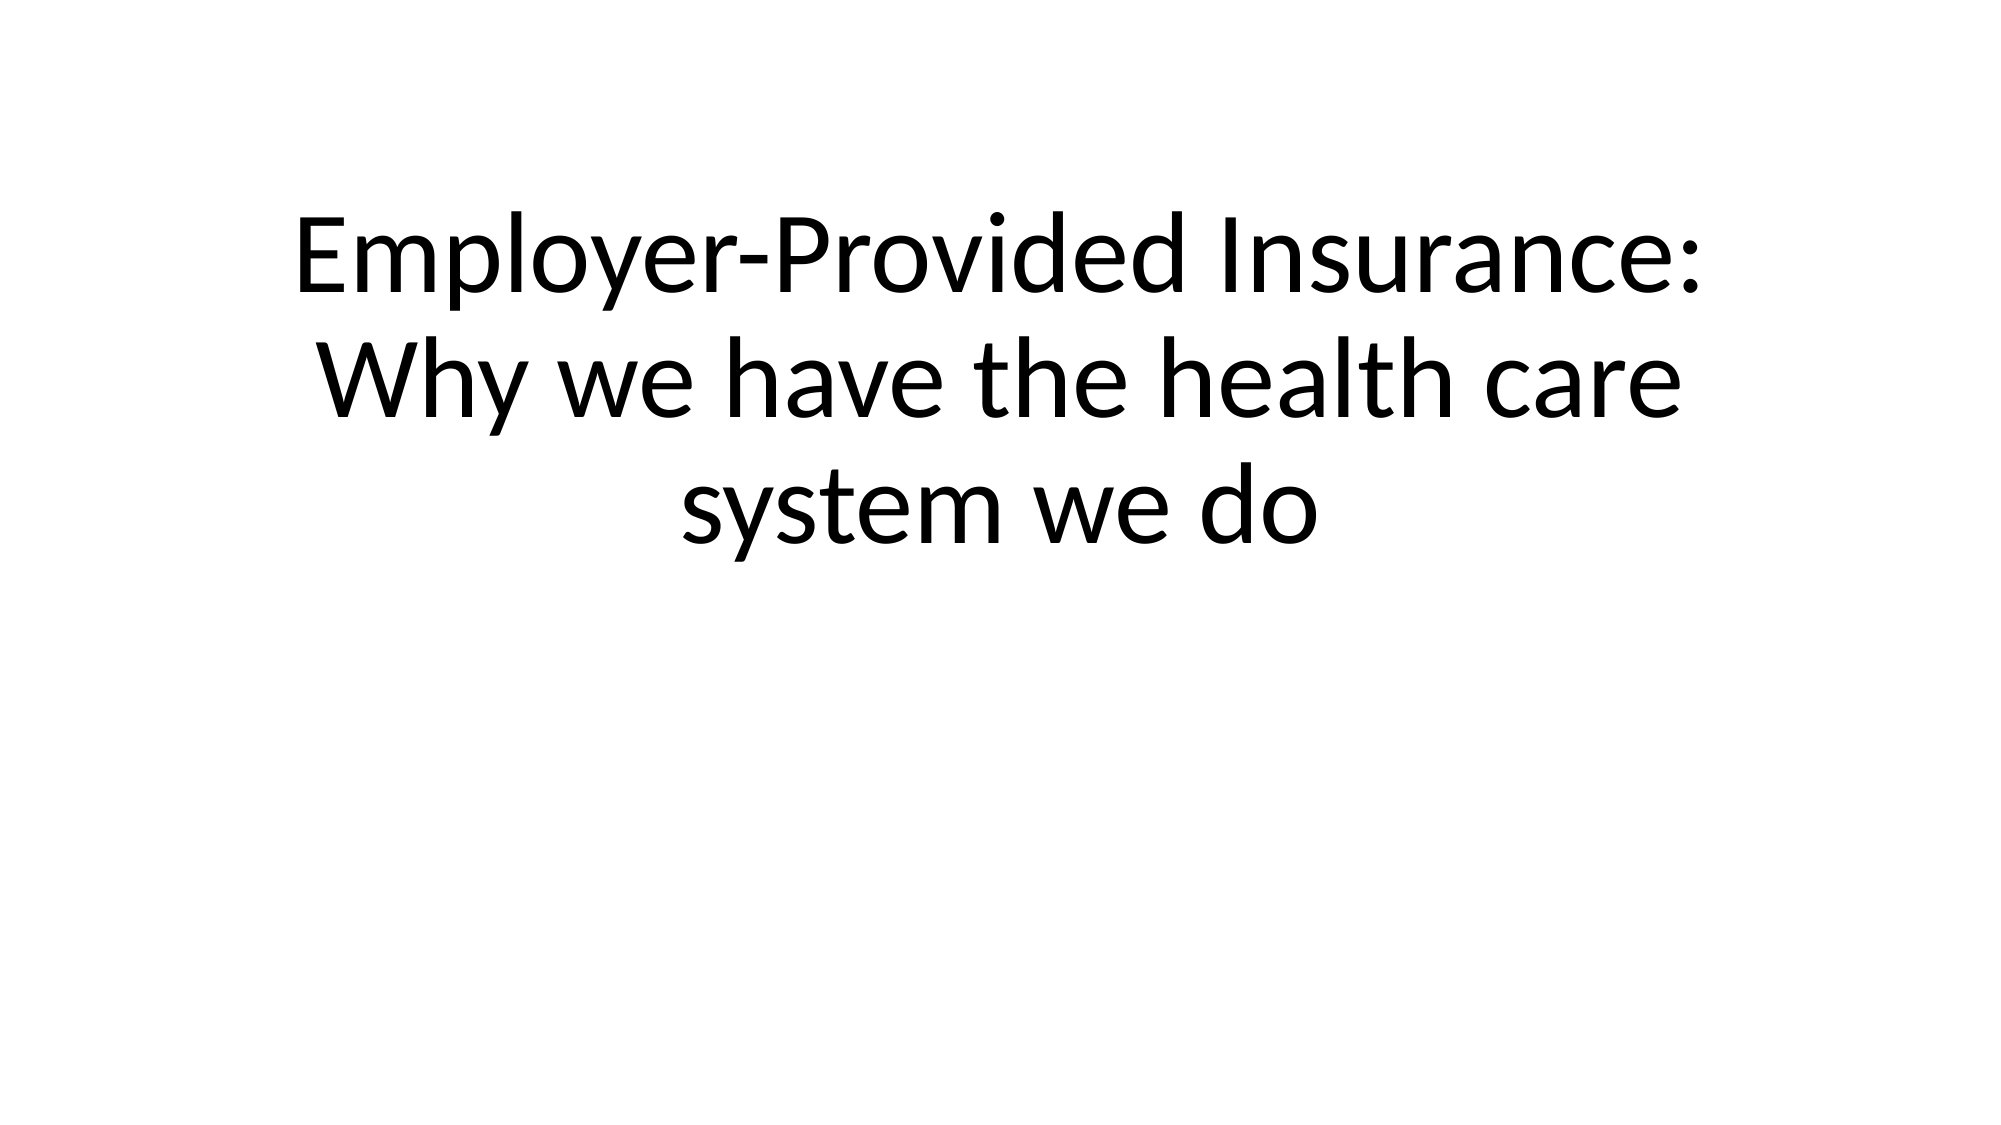

# Employer-Provided Insurance: Why we have the health care system we do